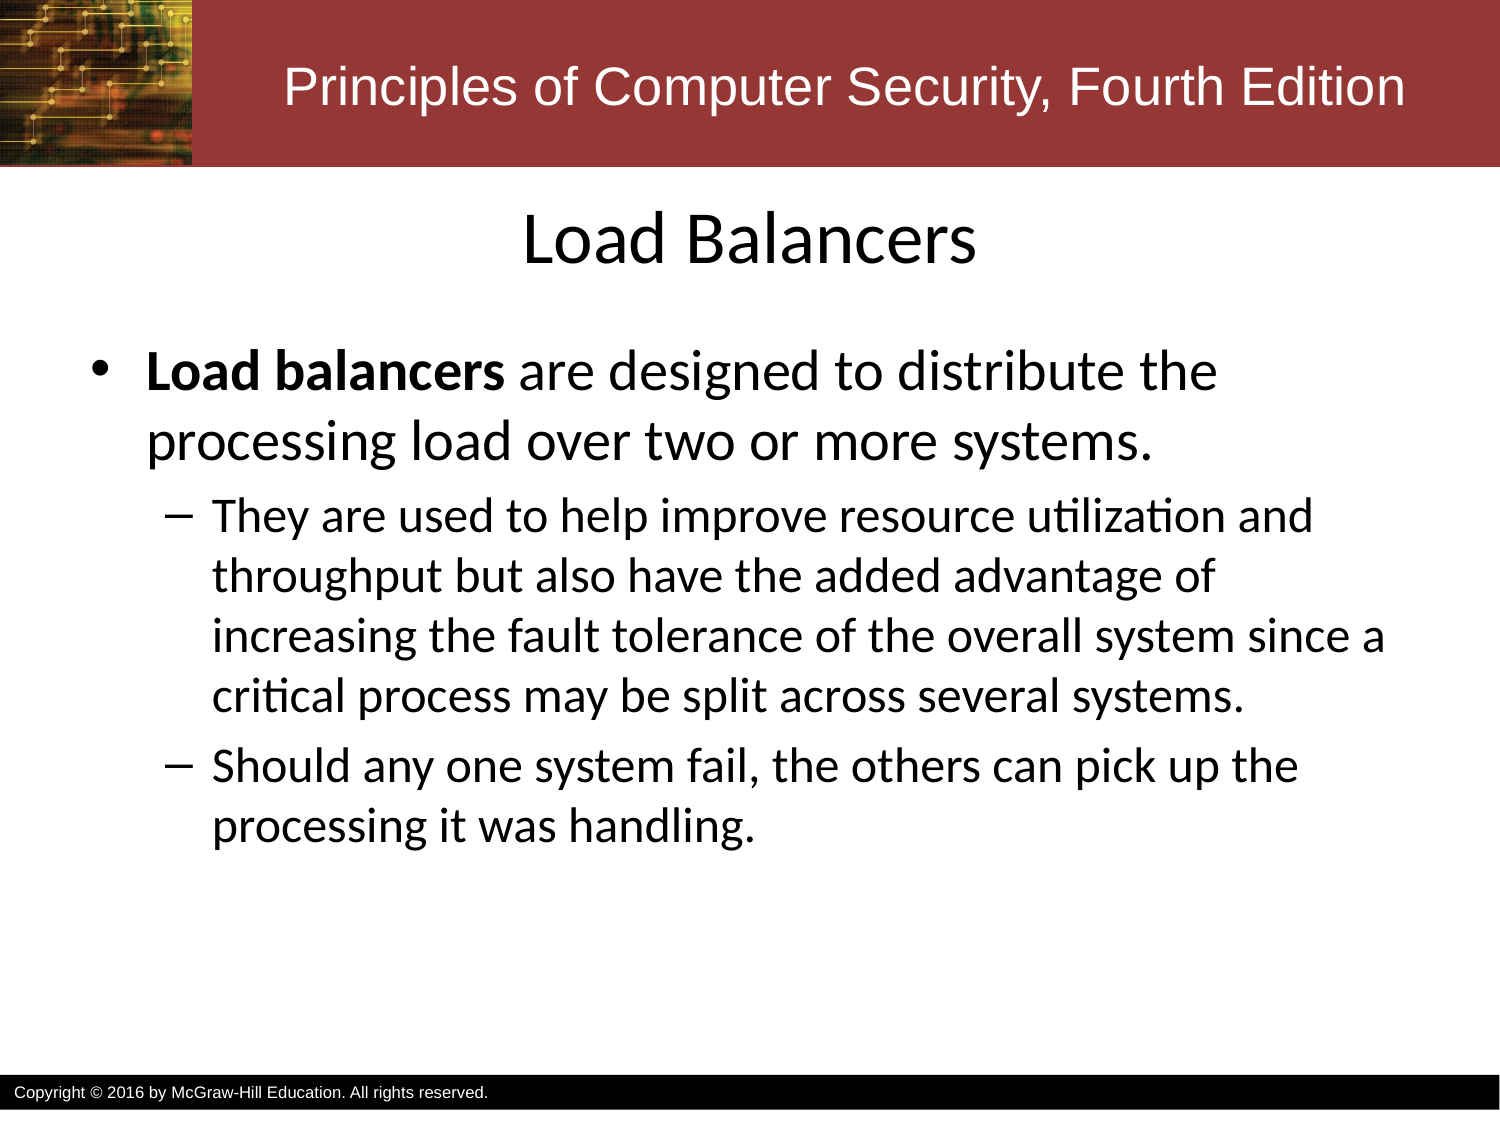

# Load Balancers
Load balancers are designed to distribute the processing load over two or more systems.
They are used to help improve resource utilization and throughput but also have the added advantage of increasing the fault tolerance of the overall system since a critical process may be split across several systems.
Should any one system fail, the others can pick up the processing it was handling.